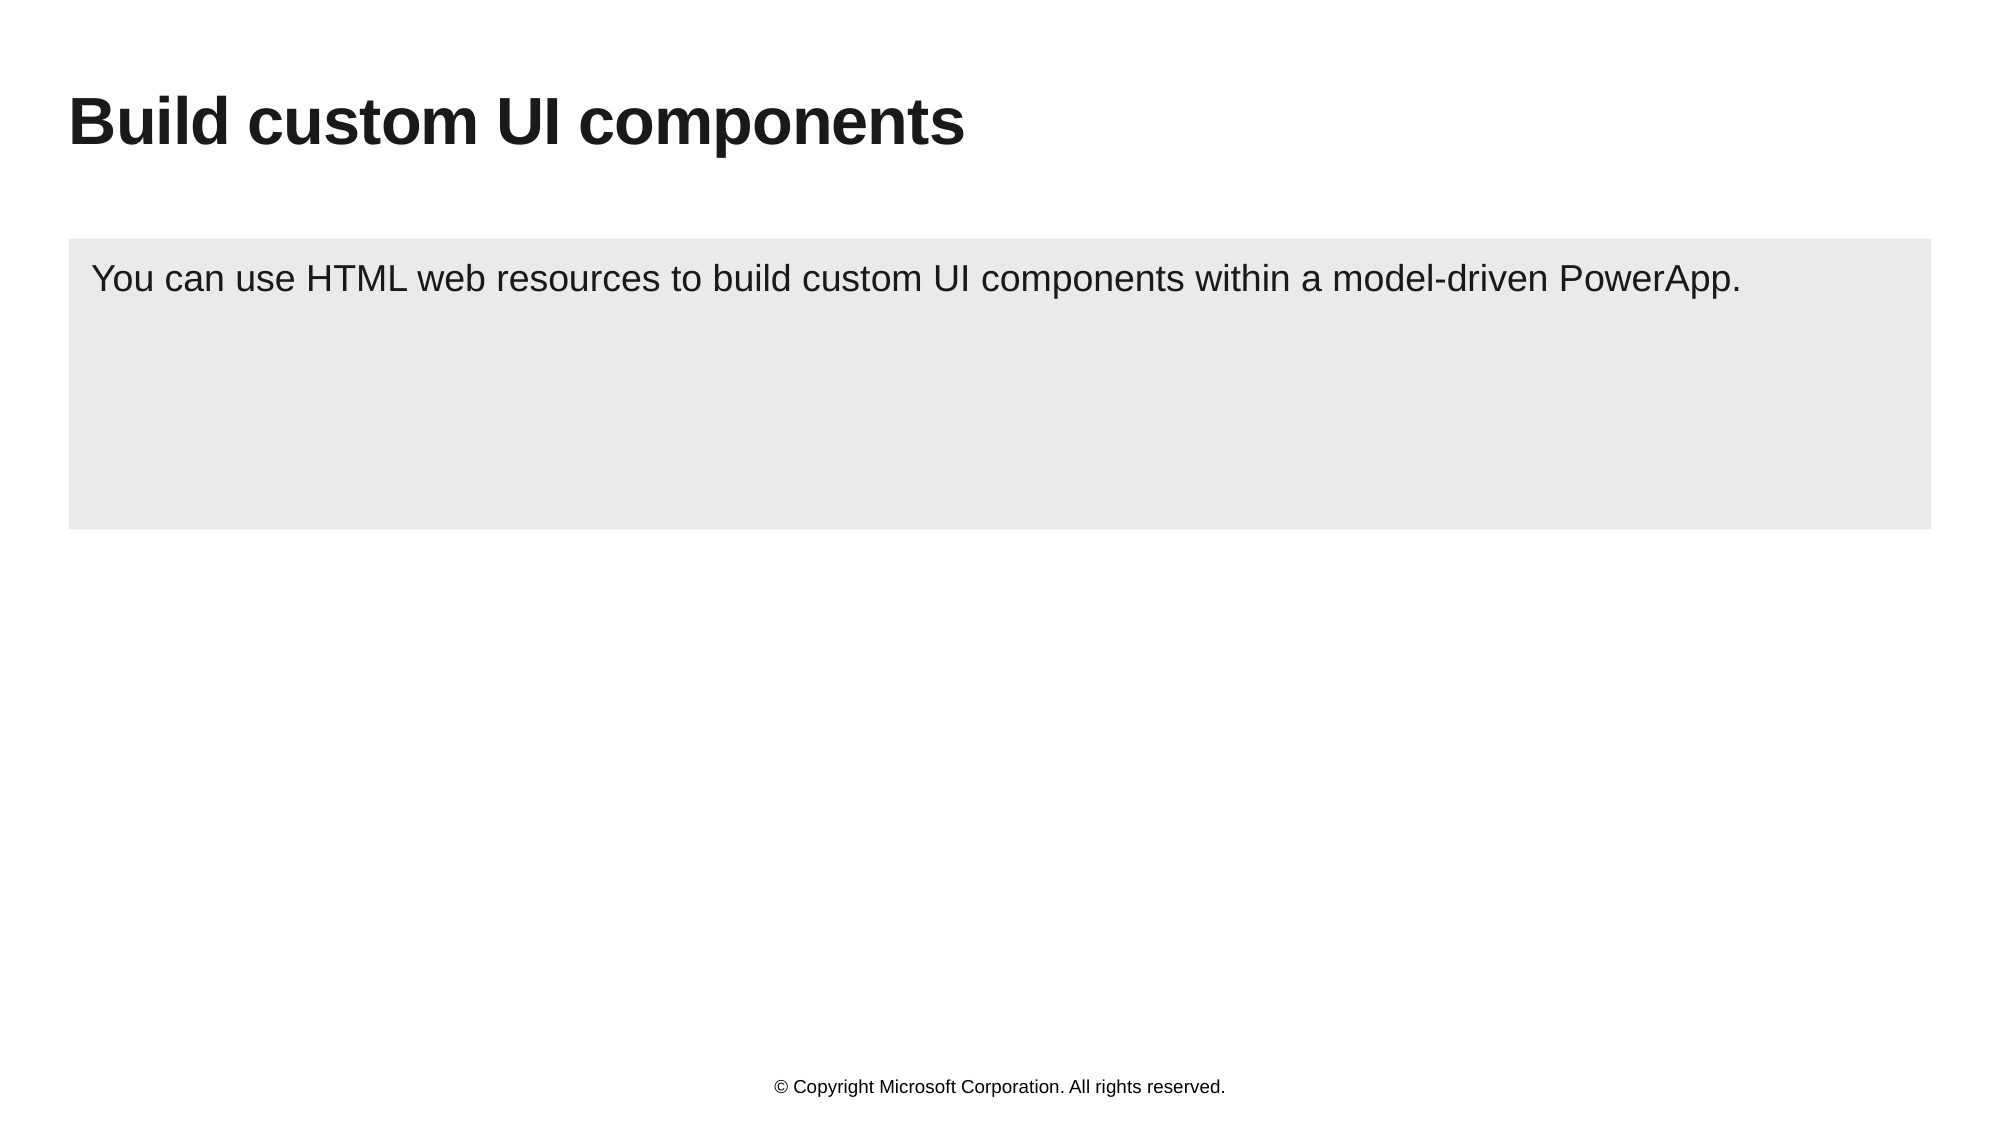

# Build custom UI components
You can use HTML web resources to build custom UI components within a model-driven PowerApp.